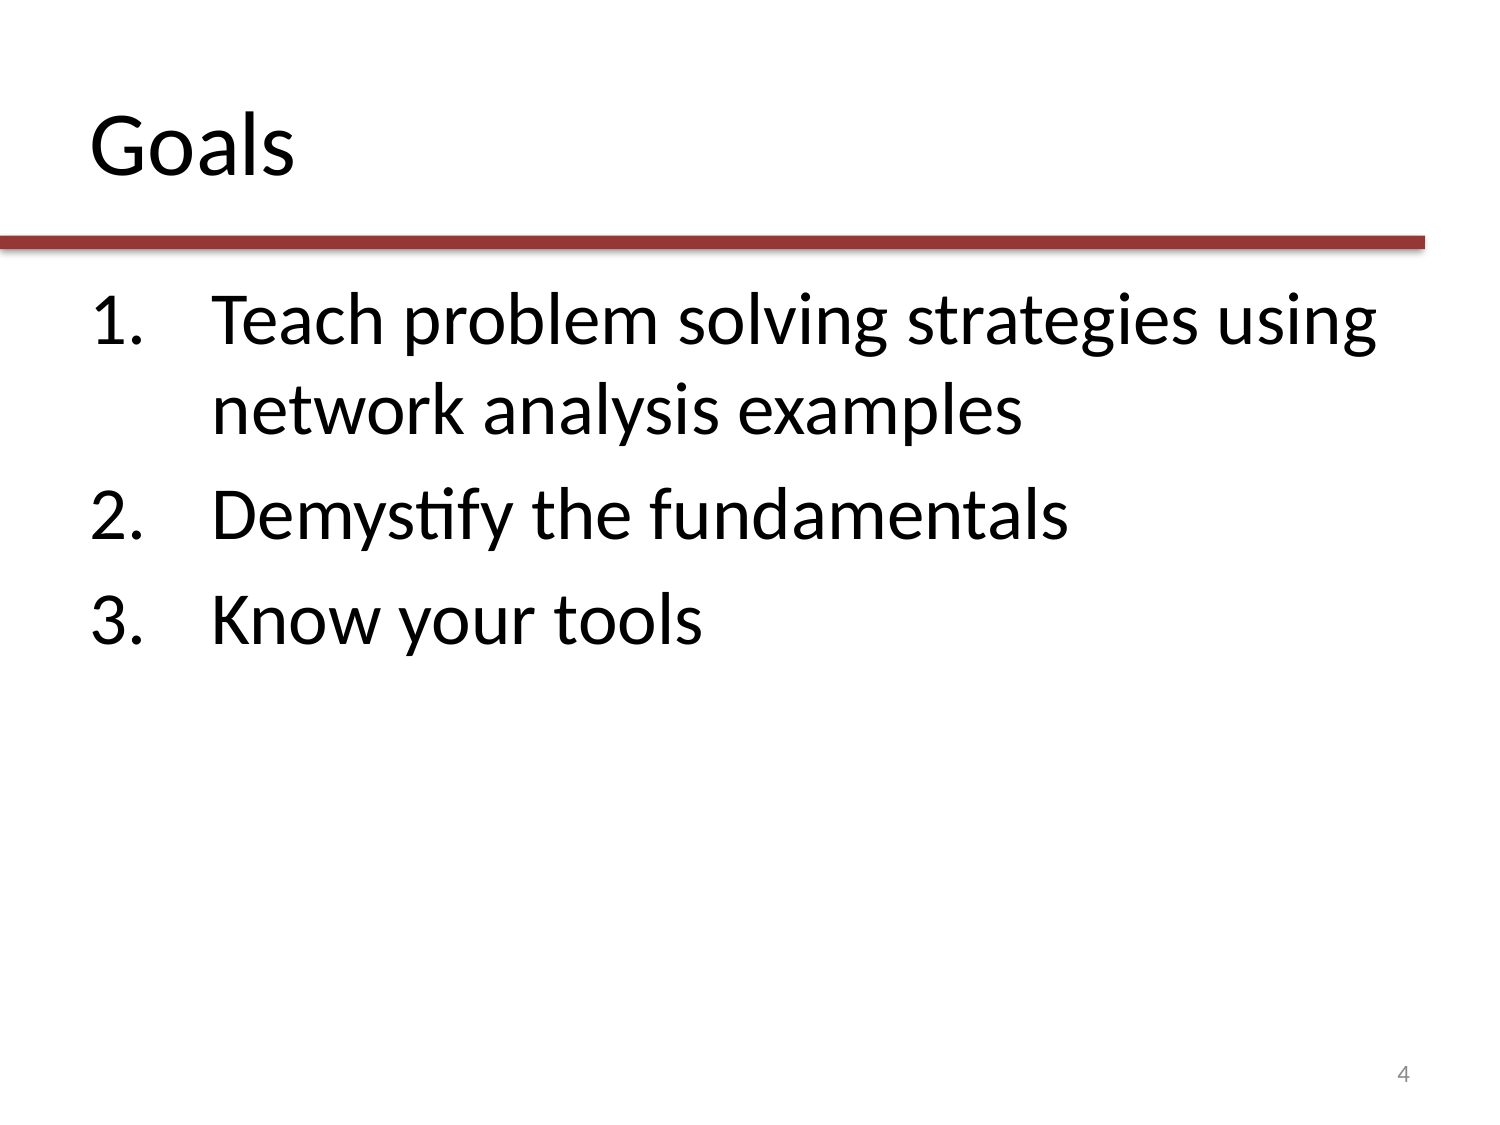

Goals
Teach problem solving strategies using network analysis examples
Demystify the fundamentals
Know your tools

4